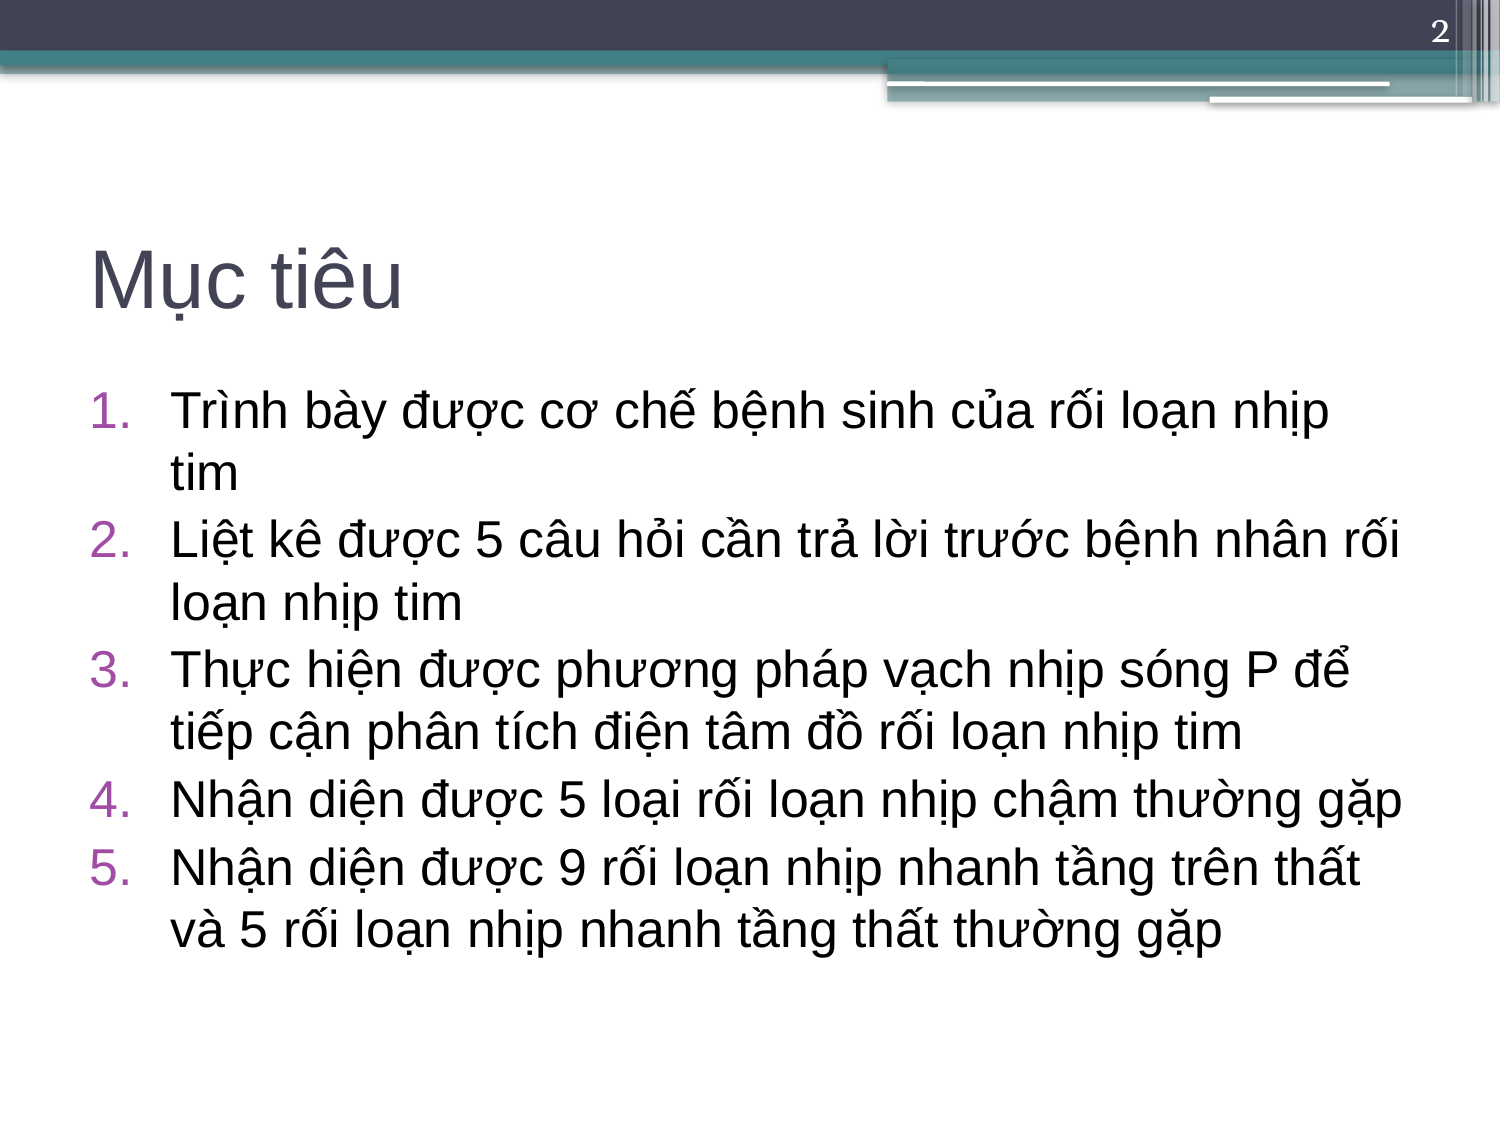

2
# Mục tiêu
Trình bày được cơ chế bệnh sinh của rối loạn nhịp tim
Liệt kê được 5 câu hỏi cần trả lời trước bệnh nhân rối loạn nhịp tim
Thực hiện được phương pháp vạch nhịp sóng P để tiếp cận phân tích điện tâm đồ rối loạn nhịp tim
Nhận diện được 5 loại rối loạn nhịp chậm thường gặp
Nhận diện được 9 rối loạn nhịp nhanh tầng trên thất và 5 rối loạn nhịp nhanh tầng thất thường gặp